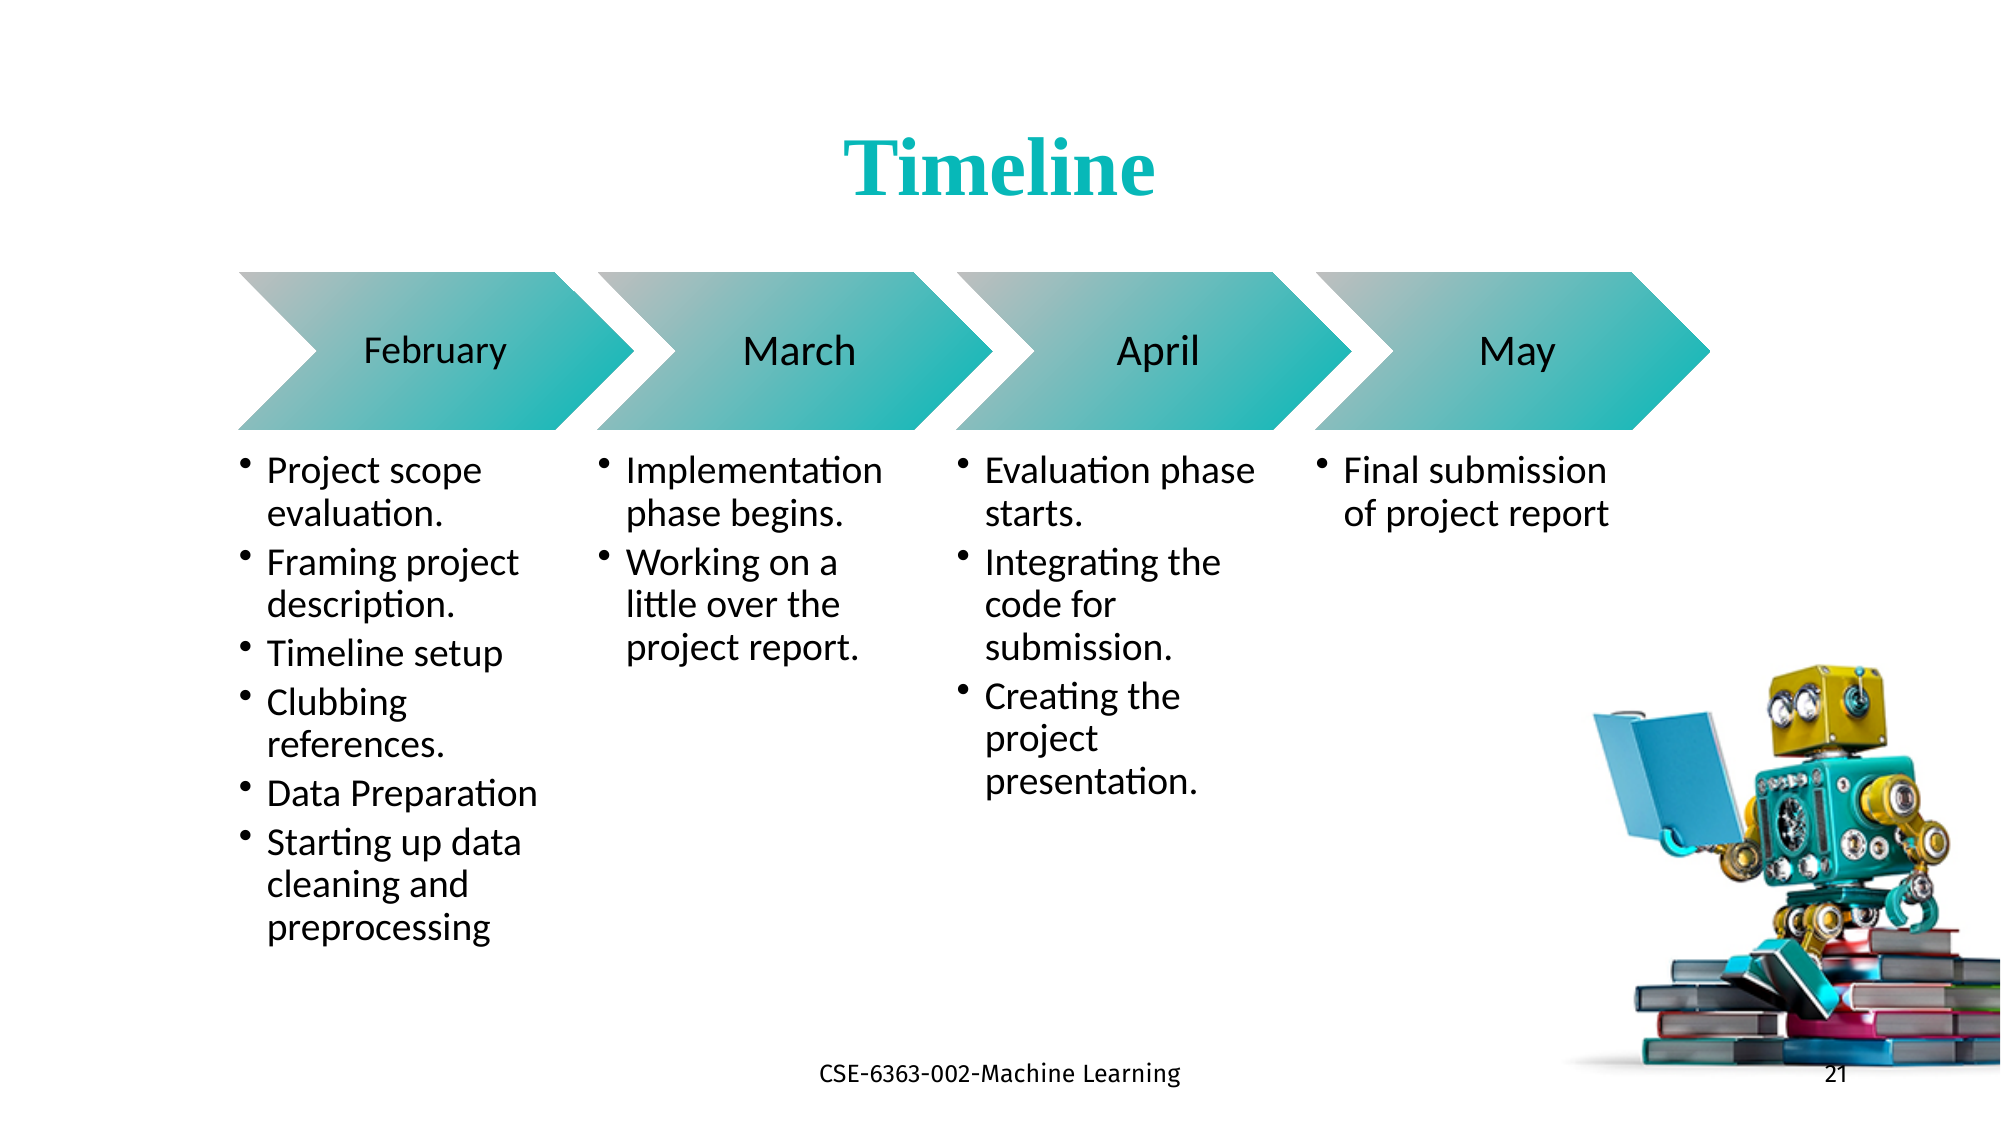

# Timeline
February
Project scope evaluation.
Framing project description.
Timeline setup
Clubbing references.
Data Preparation
Starting up data cleaning and preprocessing
March
Implementation phase begins.
Working on a little over the project report.

April
Evaluation phase starts.
Integrating the code for submission.
Creating the project presentation.
May
Final submission of project report
CSE-6363-002-Machine Learning
21